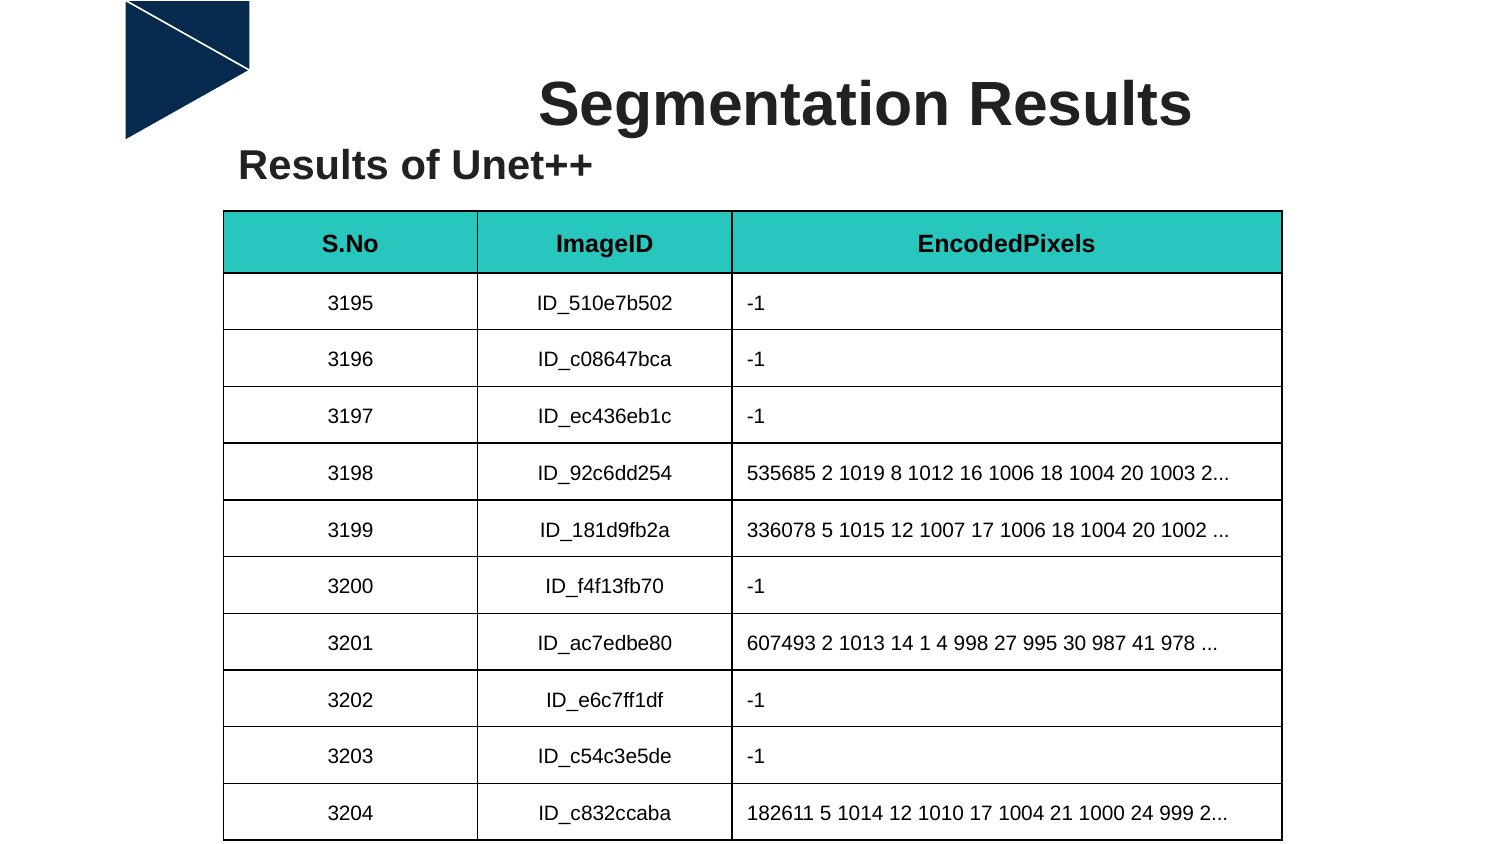

# Segmentation Results Results of Unet++
| S.No | ImageID | EncodedPixels |
| --- | --- | --- |
| 3195 | ID\_510e7b502 | -1 |
| 3196 | ID\_c08647bca | -1 |
| 3197 | ID\_ec436eb1c | -1 |
| 3198 | ID\_92c6dd254 | 535685 2 1019 8 1012 16 1006 18 1004 20 1003 2... |
| 3199 | ID\_181d9fb2a | 336078 5 1015 12 1007 17 1006 18 1004 20 1002 ... |
| 3200 | ID\_f4f13fb70 | -1 |
| 3201 | ID\_ac7edbe80 | 607493 2 1013 14 1 4 998 27 995 30 987 41 978 ... |
| 3202 | ID\_e6c7ff1df | -1 |
| 3203 | ID\_c54c3e5de | -1 |
| 3204 | ID\_c832ccaba | 182611 5 1014 12 1010 17 1004 21 1000 24 999 2... |